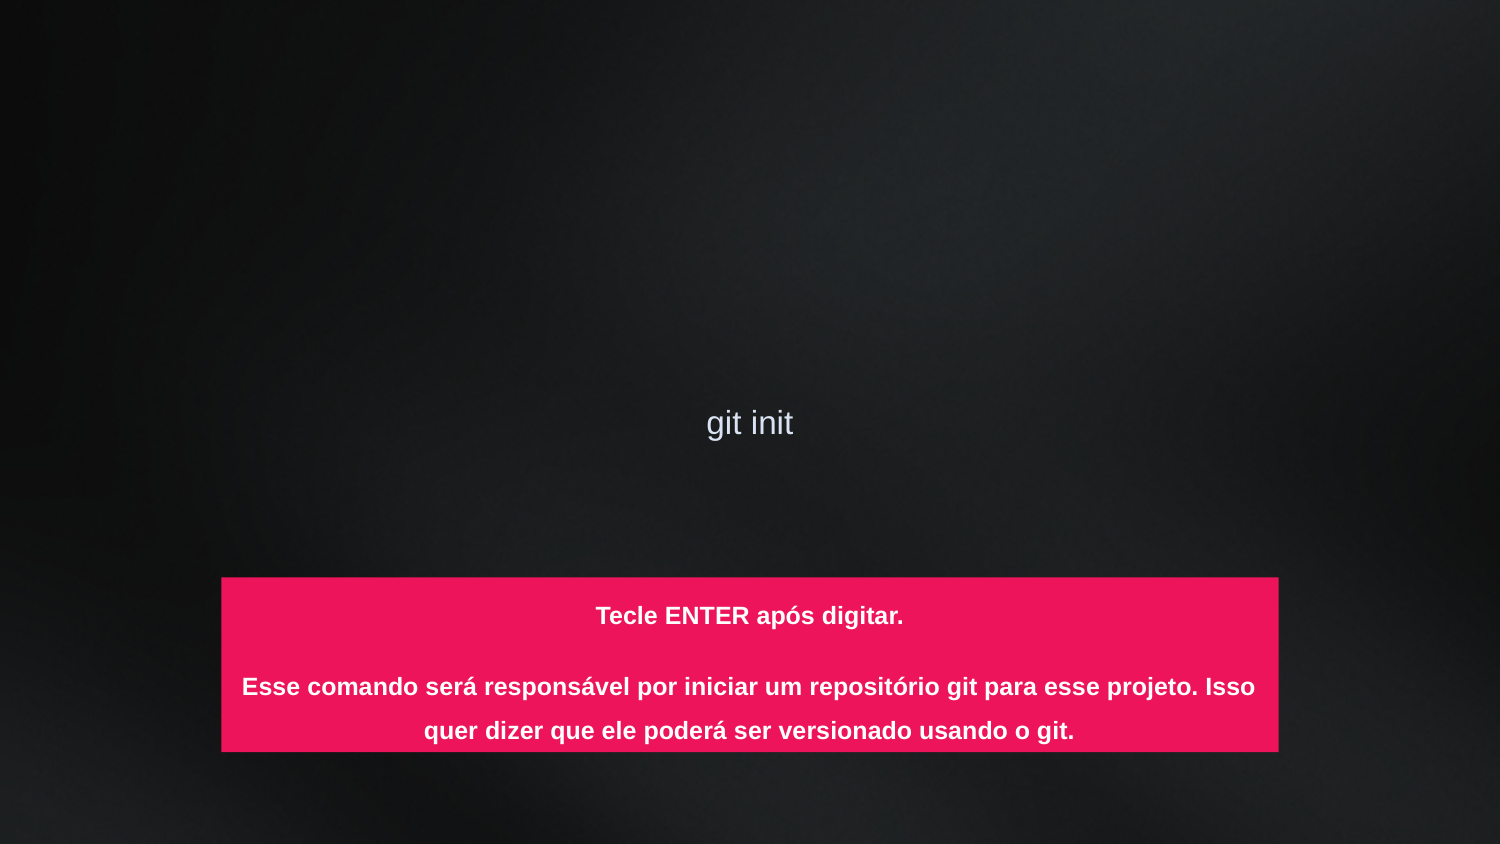

git init
Tecle ENTER após digitar.
Esse comando será responsável por iniciar um repositório git para esse projeto. Isso quer dizer que ele poderá ser versionado usando o git.